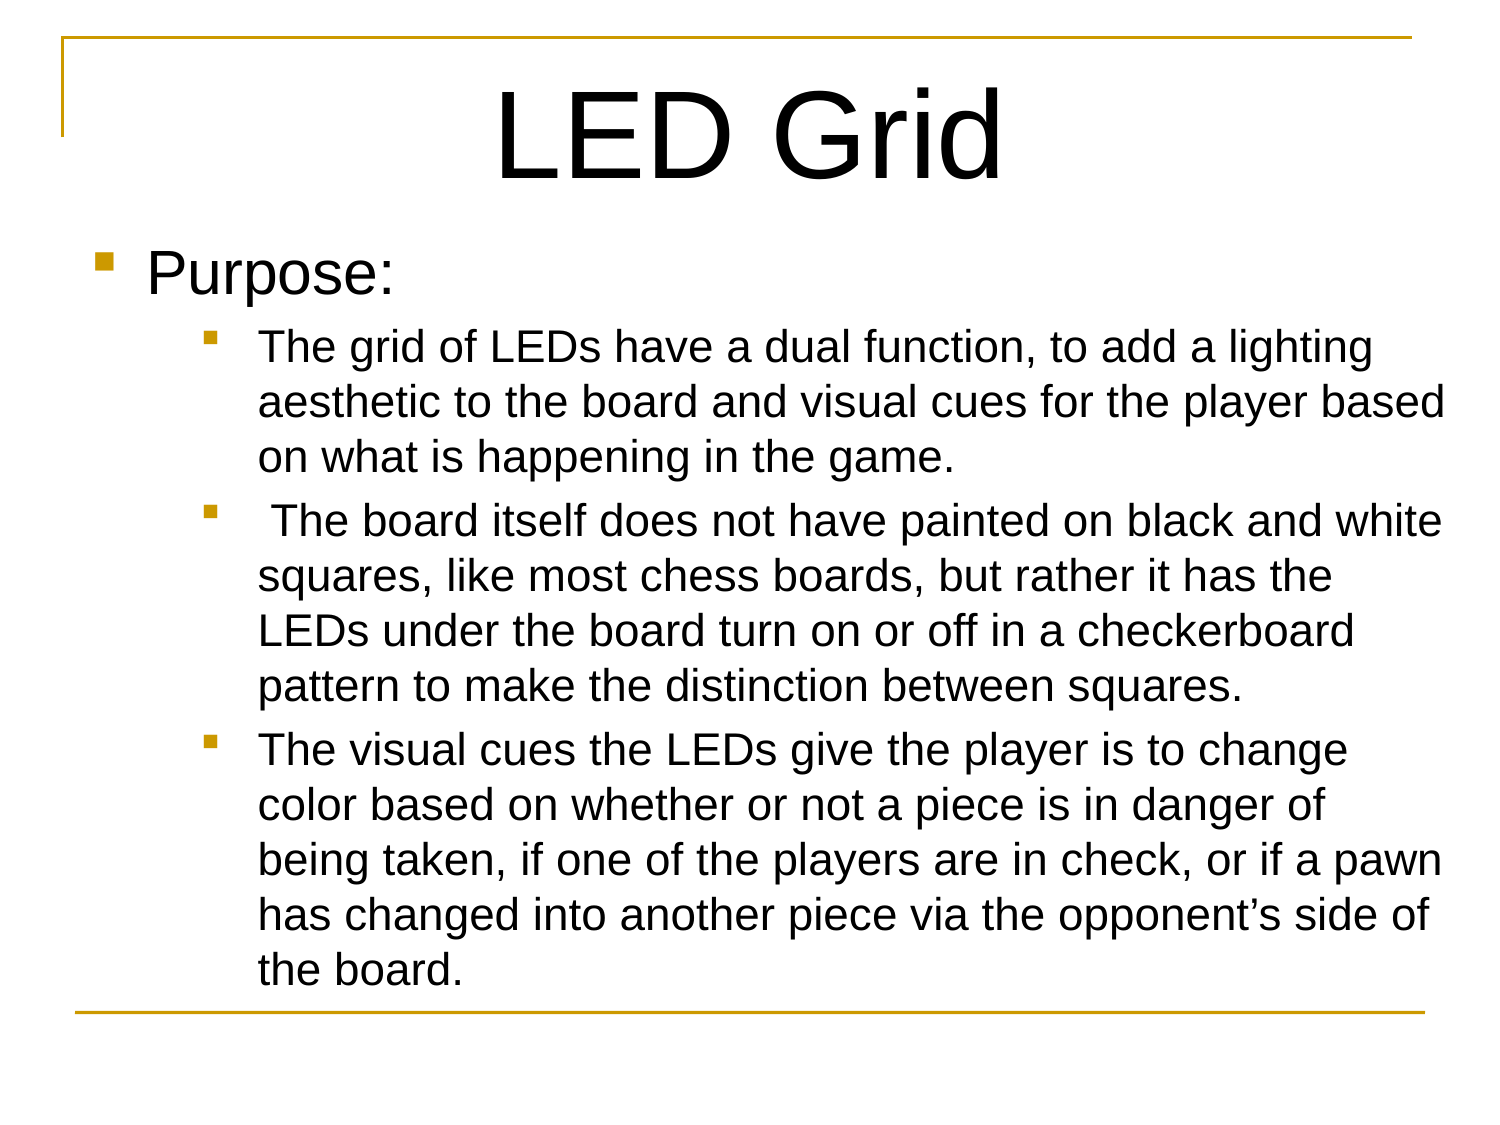

# LED Grid
Purpose:
The grid of LEDs have a dual function, to add a lighting aesthetic to the board and visual cues for the player based on what is happening in the game.
 The board itself does not have painted on black and white squares, like most chess boards, but rather it has the LEDs under the board turn on or off in a checkerboard pattern to make the distinction between squares.
The visual cues the LEDs give the player is to change color based on whether or not a piece is in danger of being taken, if one of the players are in check, or if a pawn has changed into another piece via the opponent’s side of the board.